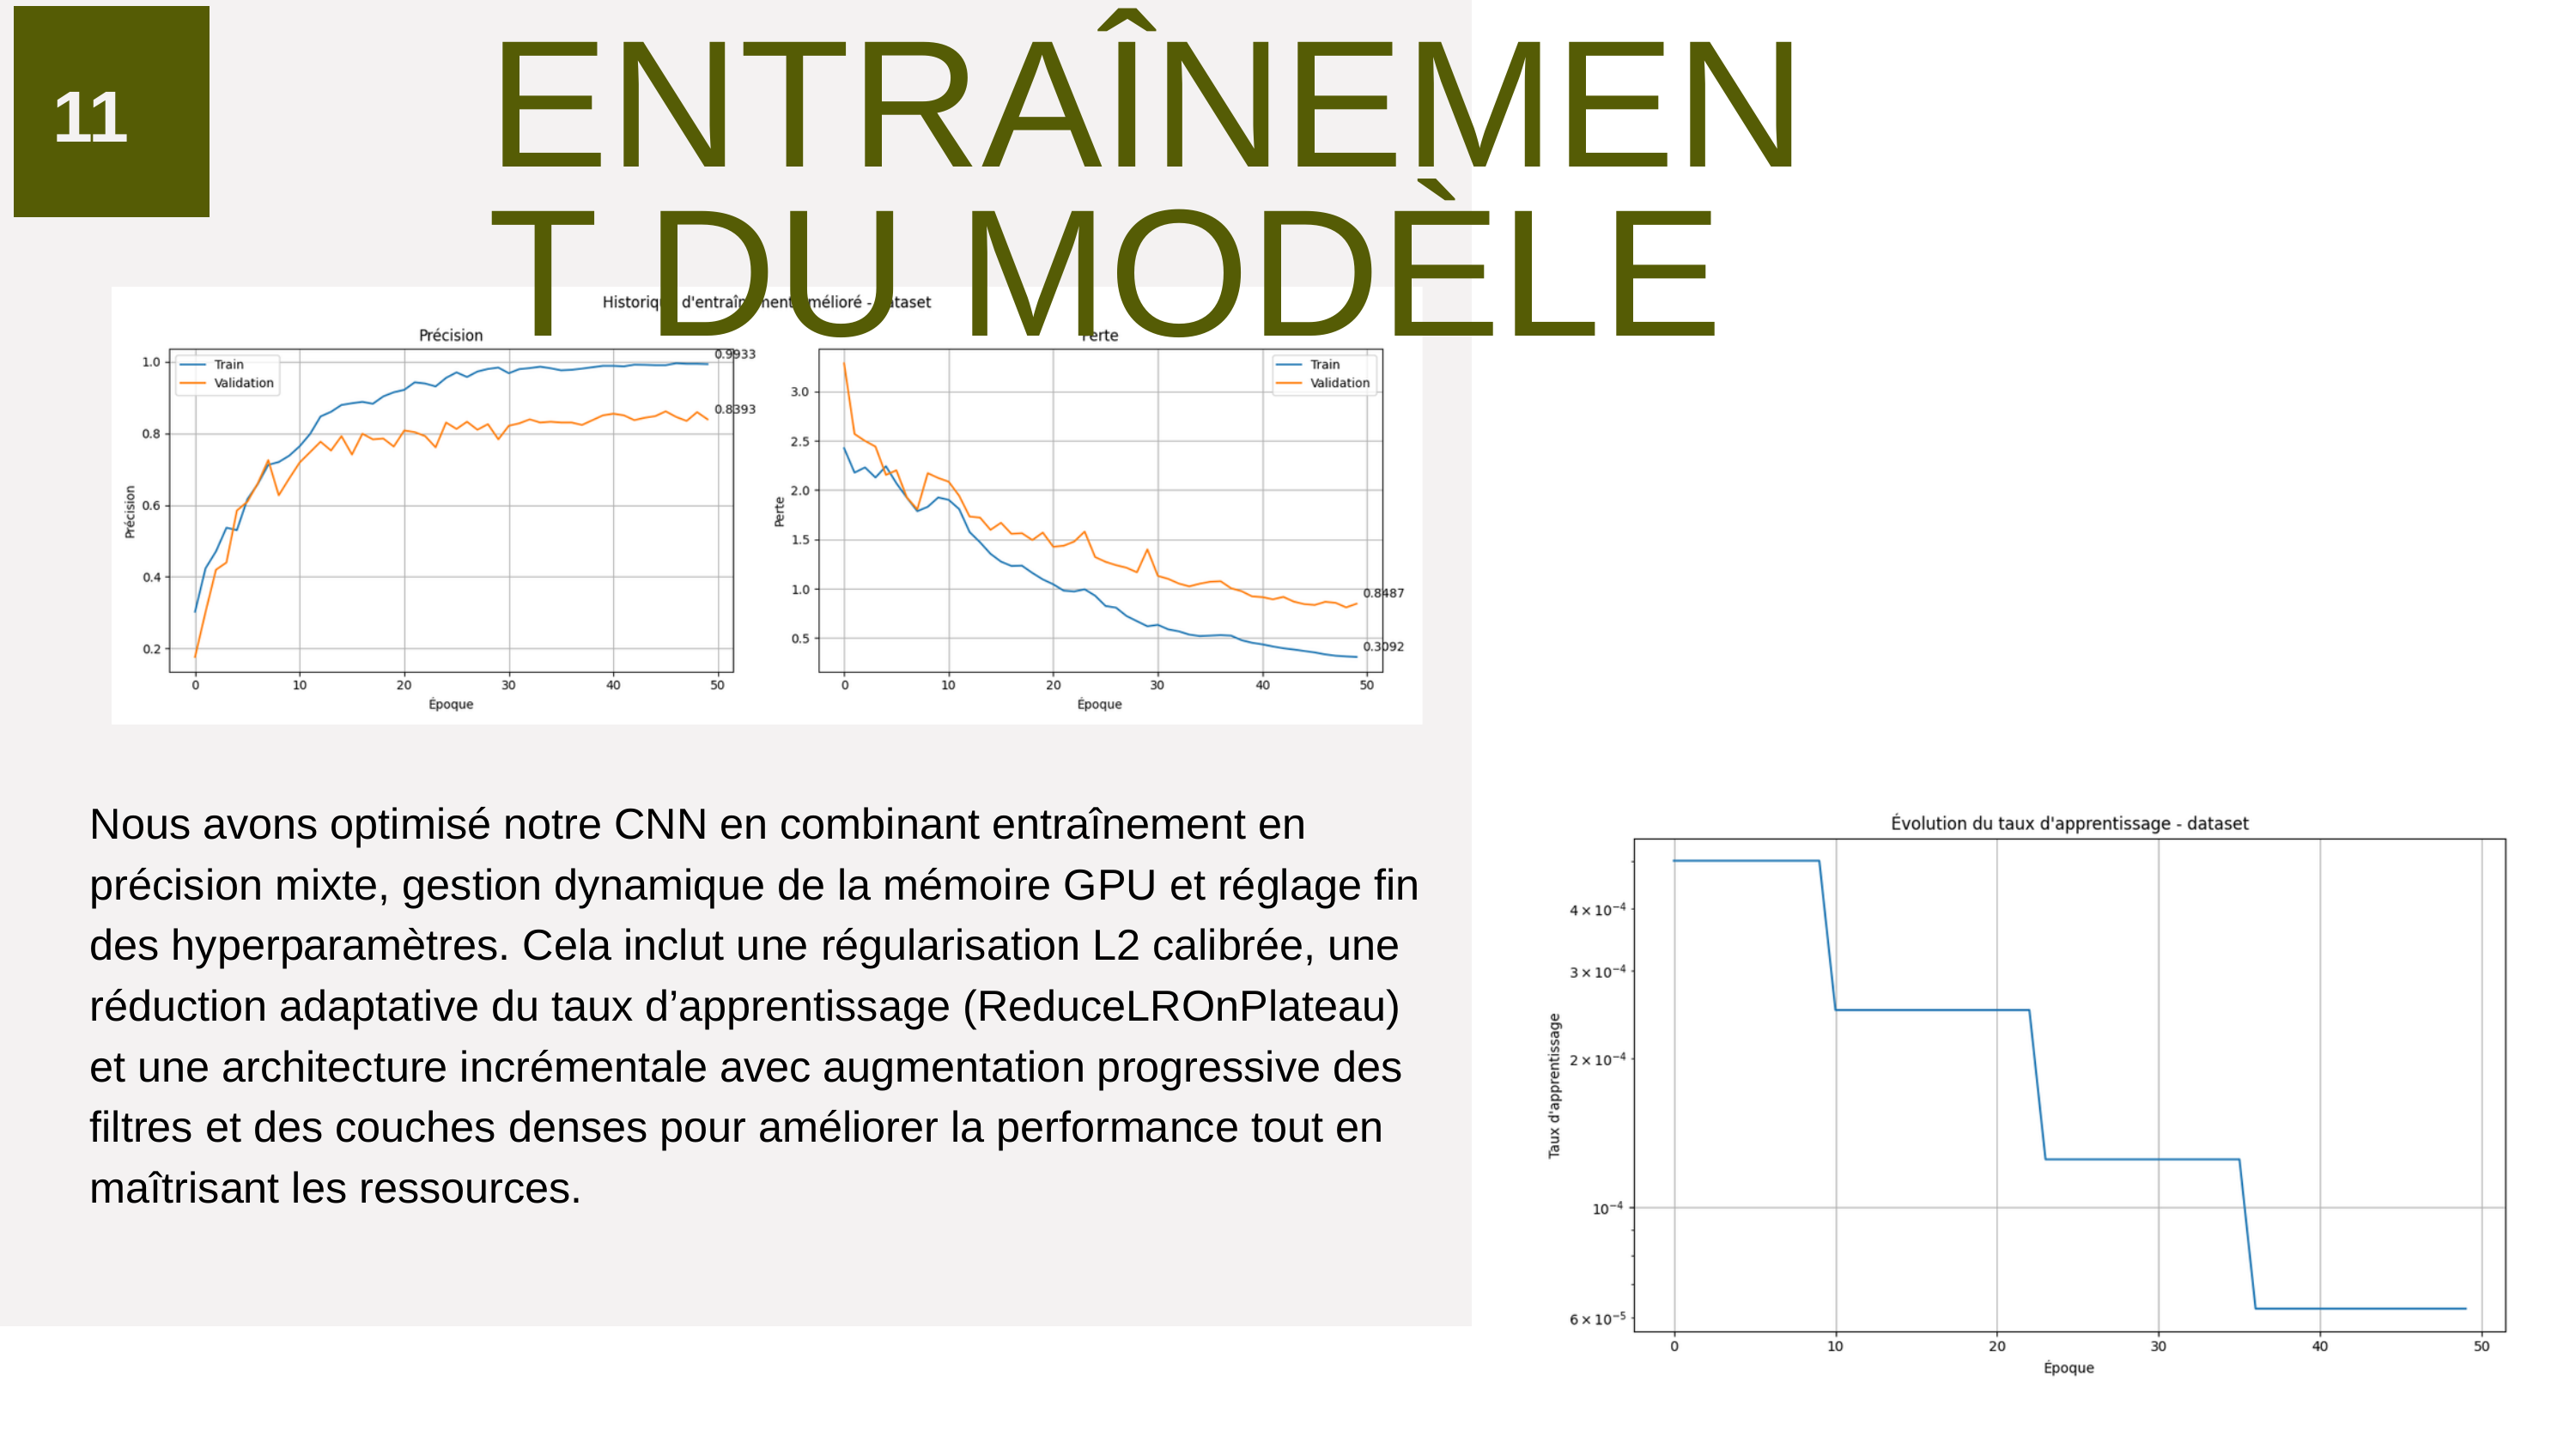

ENTRAÎNEMENT DU MODÈLE
11

Nous avons optimisé notre CNN en combinant entraînement en précision mixte, gestion dynamique de la mémoire GPU et réglage fin des hyperparamètres. Cela inclut une régularisation L2 calibrée, une réduction adaptative du taux d’apprentissage (ReduceLROnPlateau) et une architecture incrémentale avec augmentation progressive des filtres et des couches denses pour améliorer la performance tout en maîtrisant les ressources.